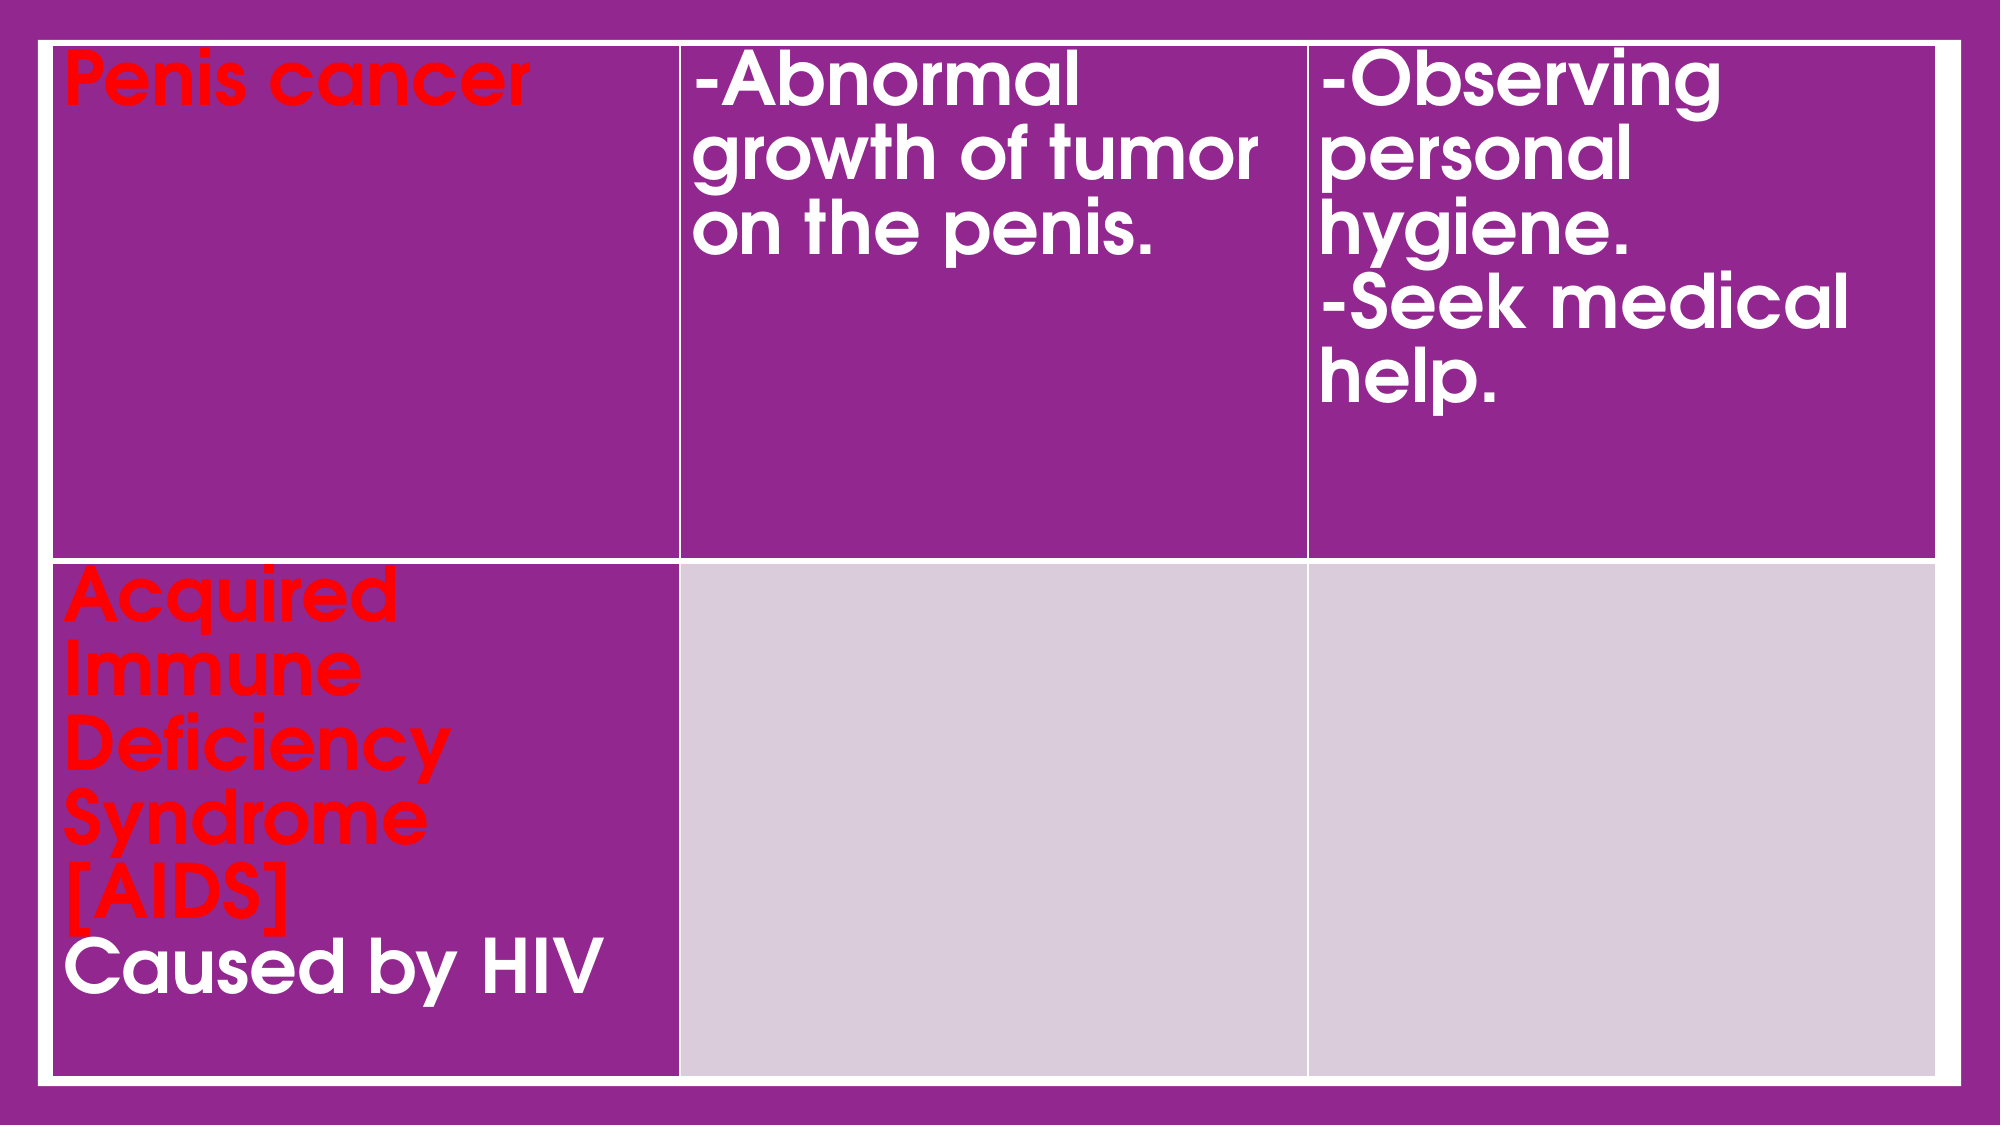

| Penis cancer | -Abnormal growth of tumor on the penis. | -Observing personal hygiene. -Seek medical help. |
| --- | --- | --- |
| Acquired Immune Deficiency Syndrome [AIDS] Caused by HIV |  |  |